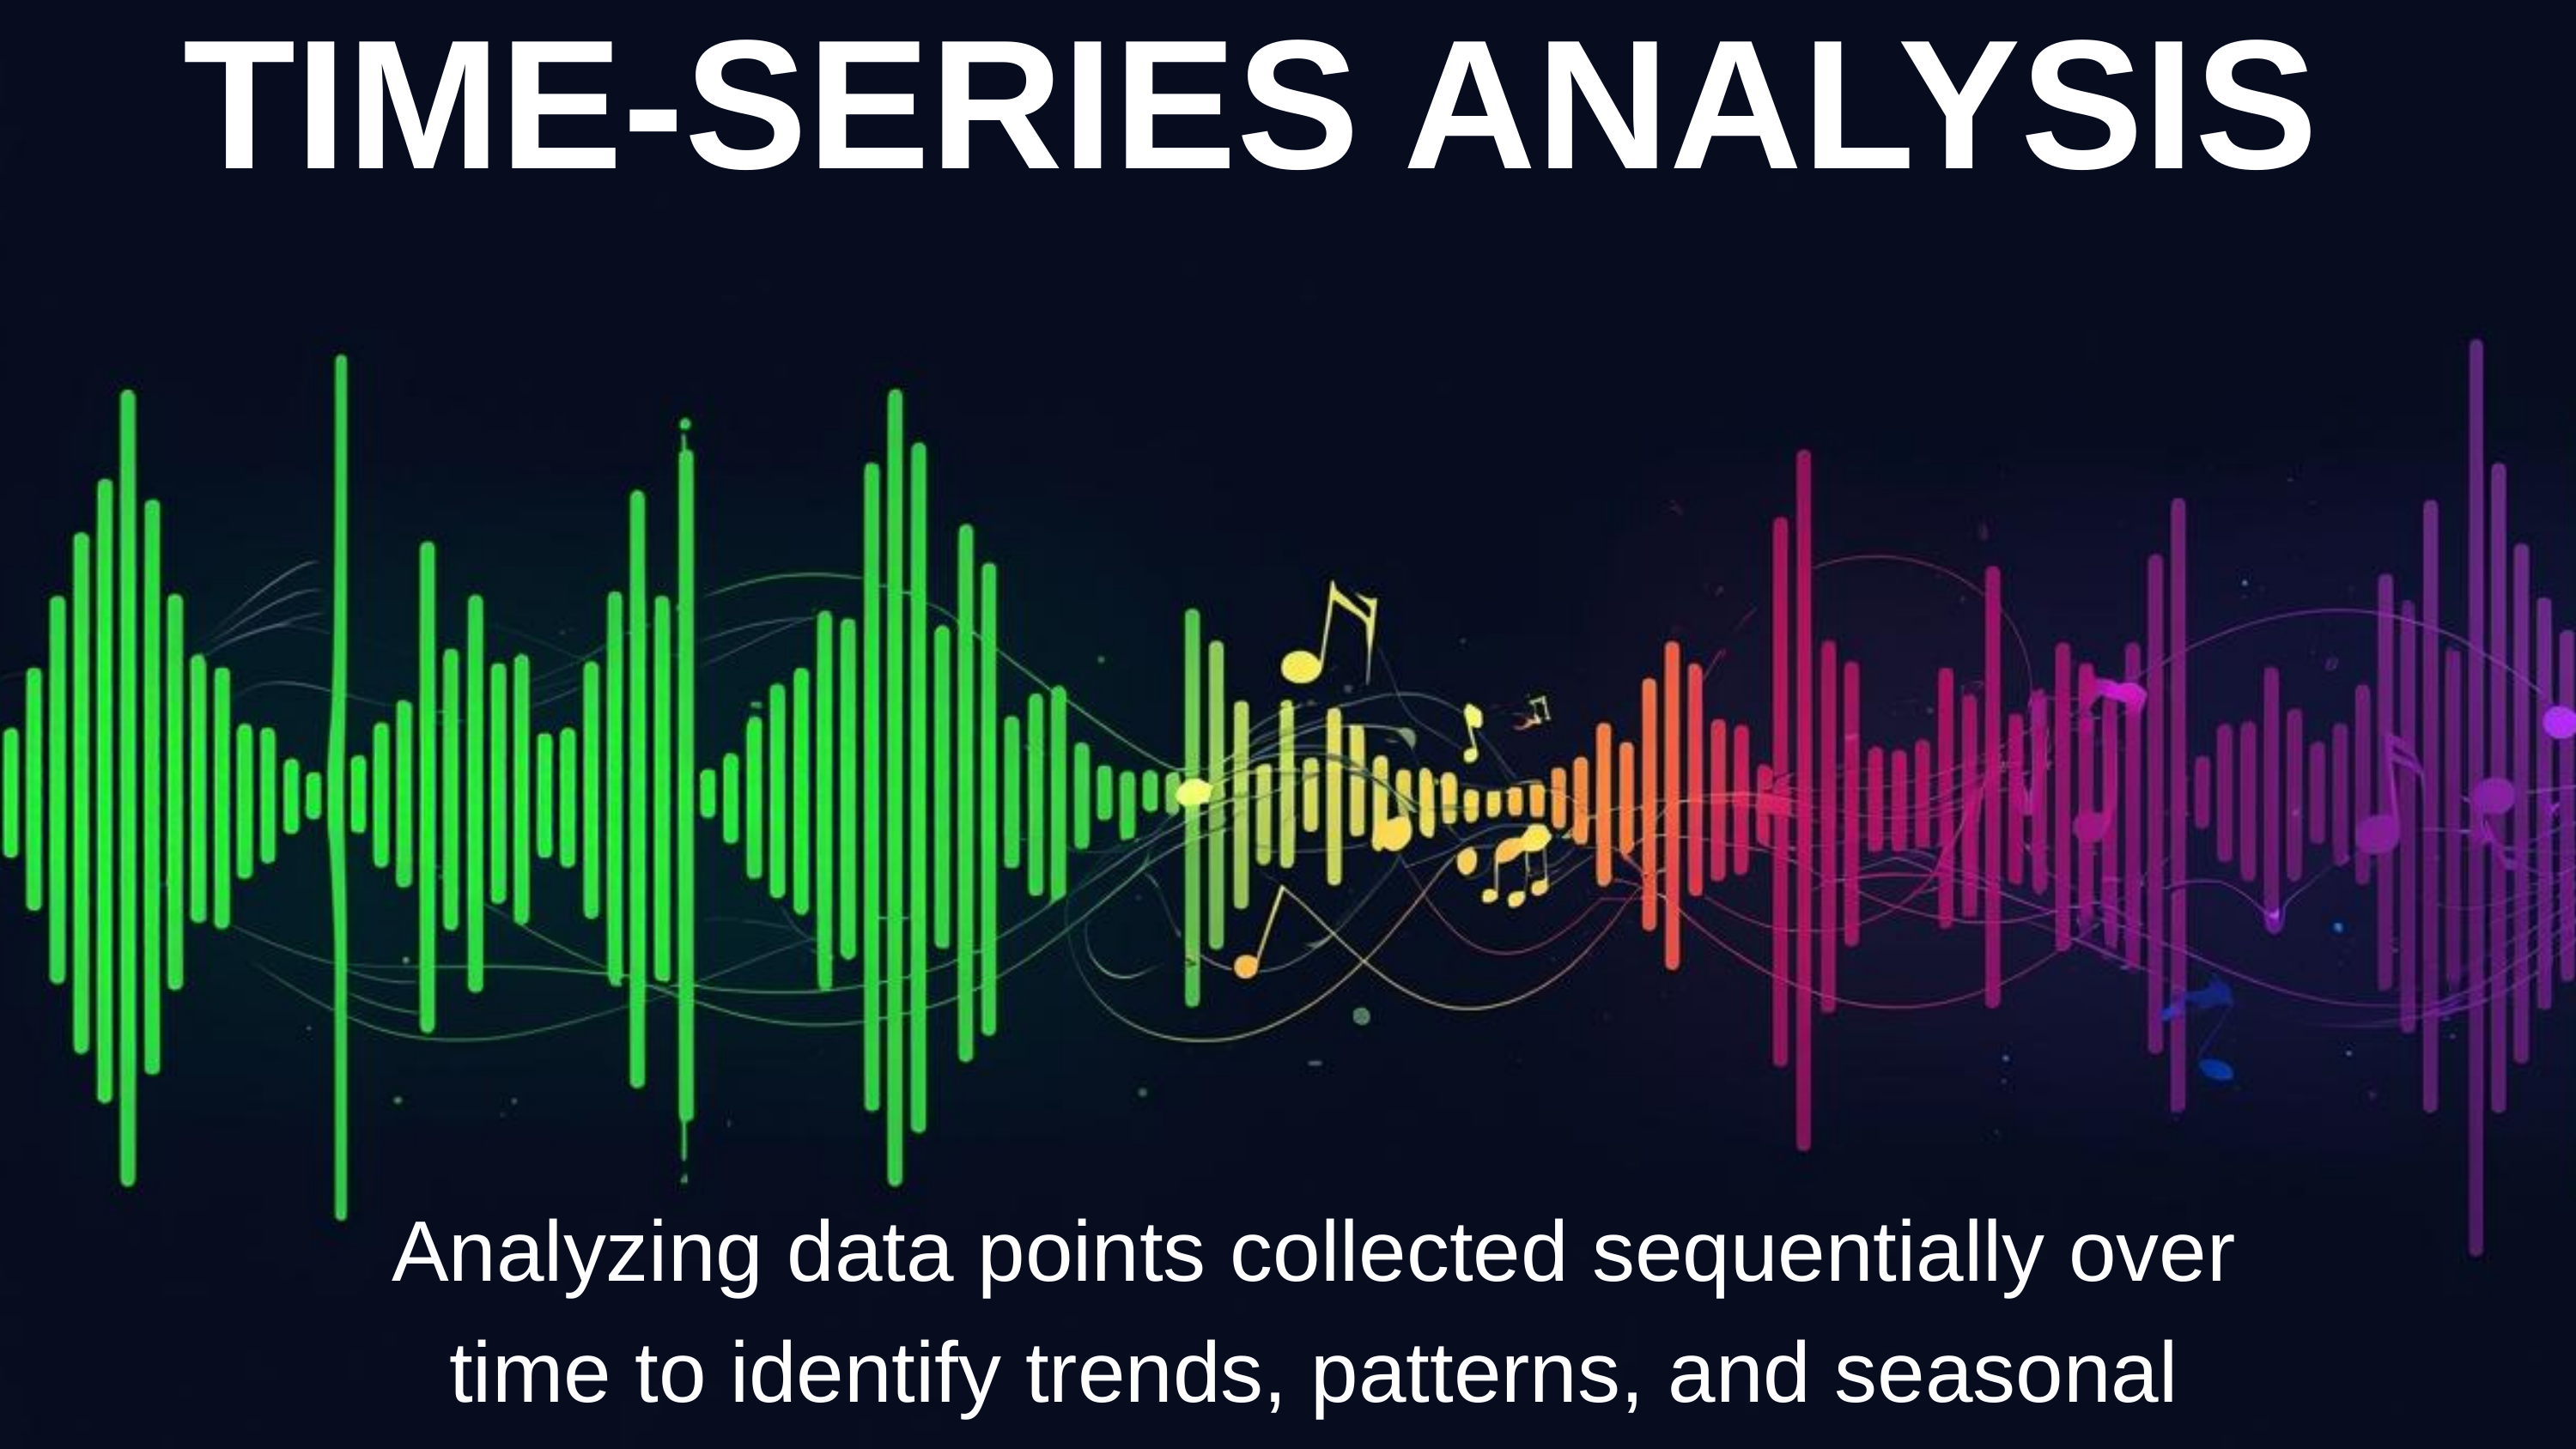

TIME-SERIES ANALYSIS
Analyzing data points collected sequentially over time to identify trends, patterns, and seasonal variations.